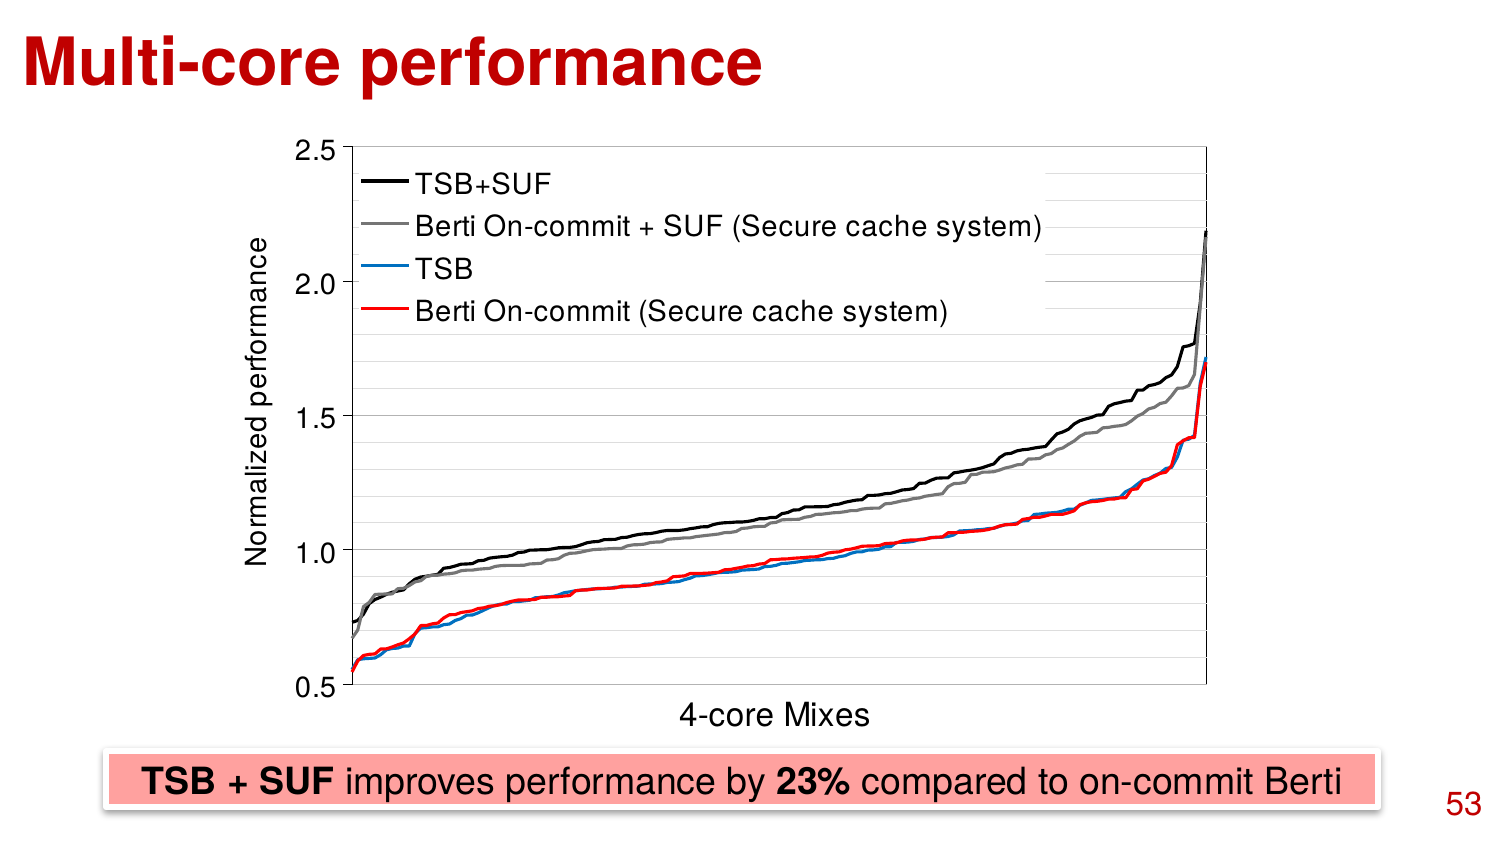

# Multi-core performance

### Chart

| Category | TSB+SUF | Berti On-commit + SUF (Secure cache system) | TSB | Berti On-commit (Secure cache system) |
|---|---|---|---|---|
TSB + SUF improves performance by 23% compared to on-commit Berti
53